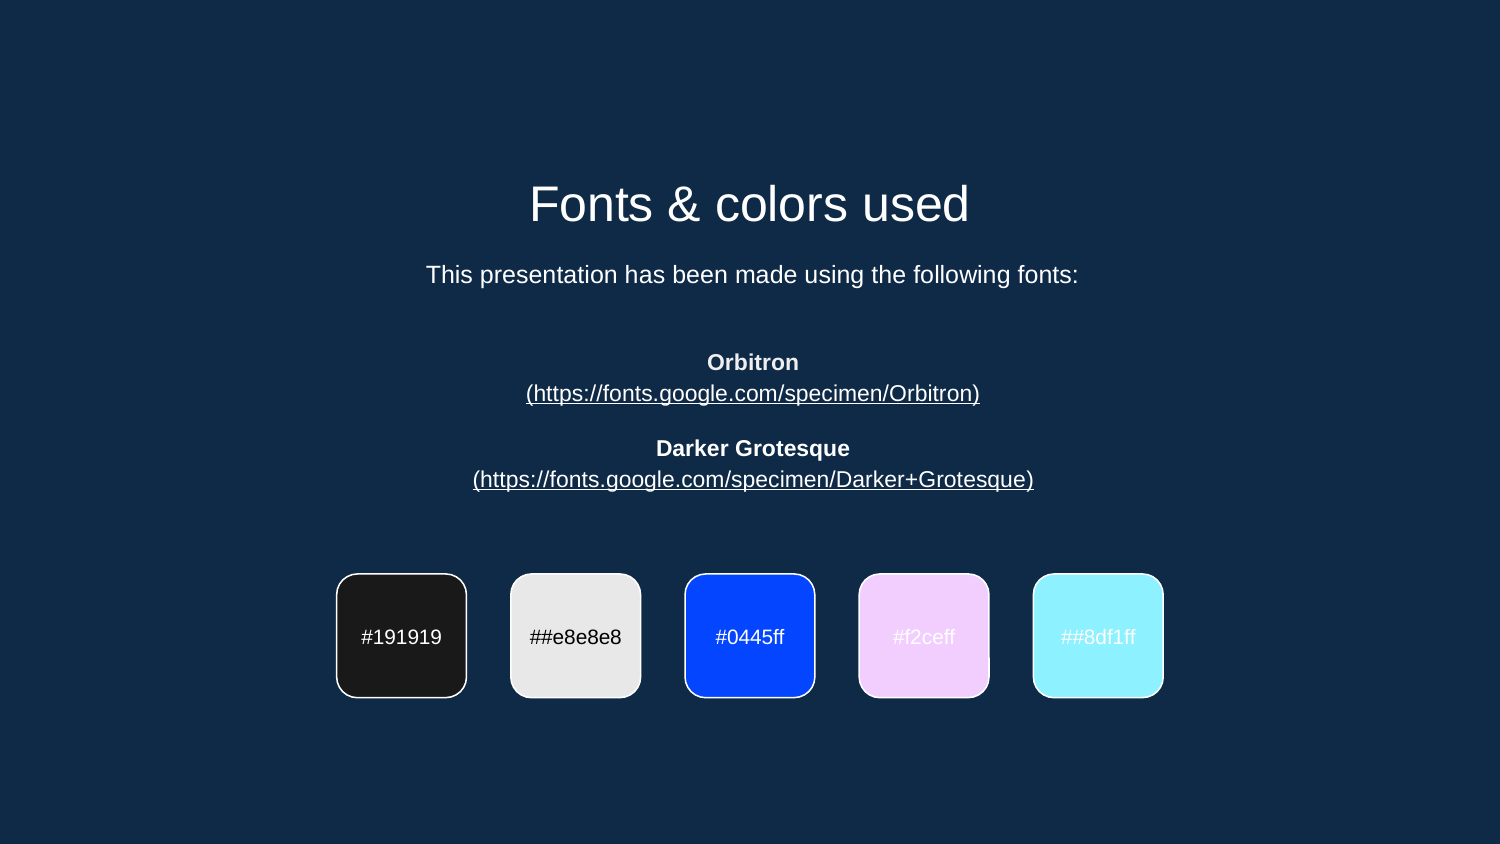

Fonts & colors used
This presentation has been made using the following fonts:

Orbitron
(https://fonts.google.com/specimen/Orbitron)

Darker Grotesque
(https://fonts.google.com/specimen/Darker+Grotesque)

#191919
##e8e8e8
#0445ff
#f2ceff
##8df1ff